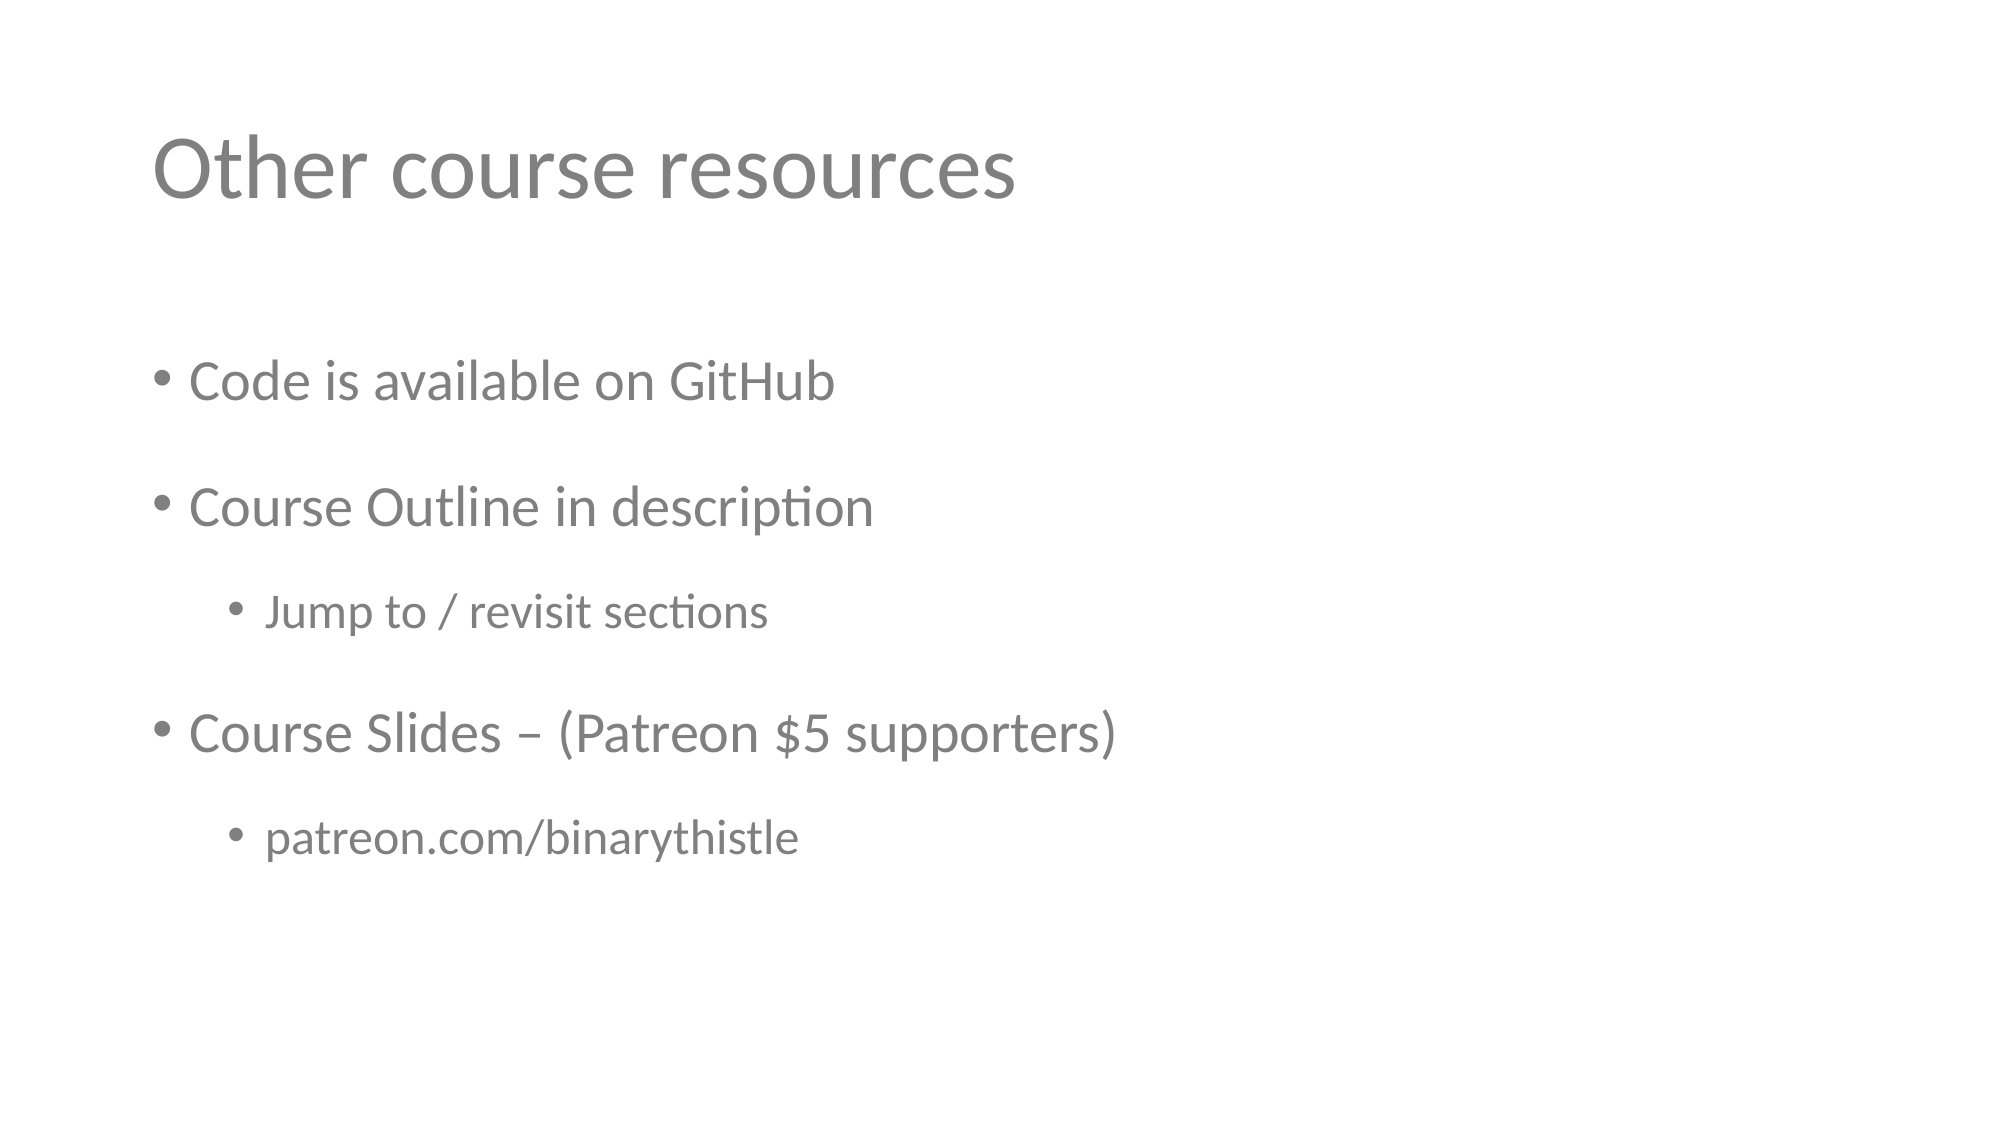

# Other course resources
Code is available on GitHub
Course Outline in description
Jump to / revisit sections
Course Slides – (Patreon $5 supporters)
patreon.com/binarythistle